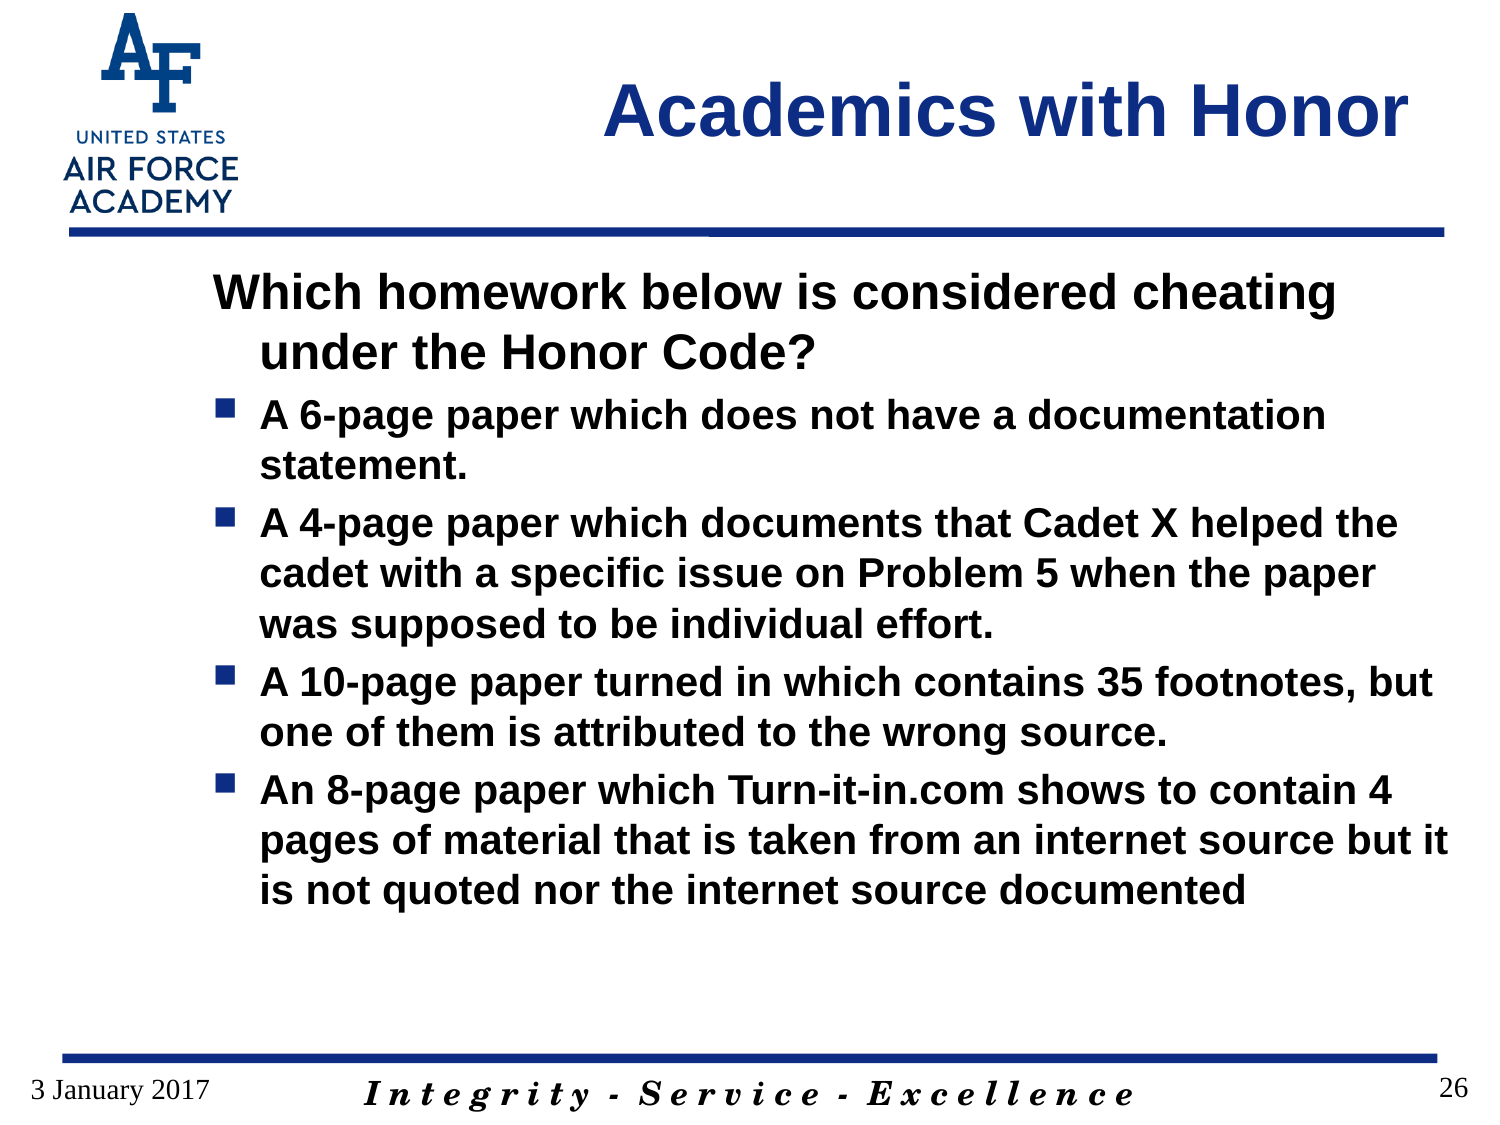

# Academics with Honor
Which homework below is considered cheating under the Honor Code?
A 6-page paper which does not have a documentation statement.
A 4-page paper which documents that Cadet X helped the cadet with a specific issue on Problem 5 when the paper was supposed to be individual effort.
A 10-page paper turned in which contains 35 footnotes, but one of them is attributed to the wrong source.
An 8-page paper which Turn-it-in.com shows to contain 4 pages of material that is taken from an internet source but it is not quoted nor the internet source documented

26

3 January 2017